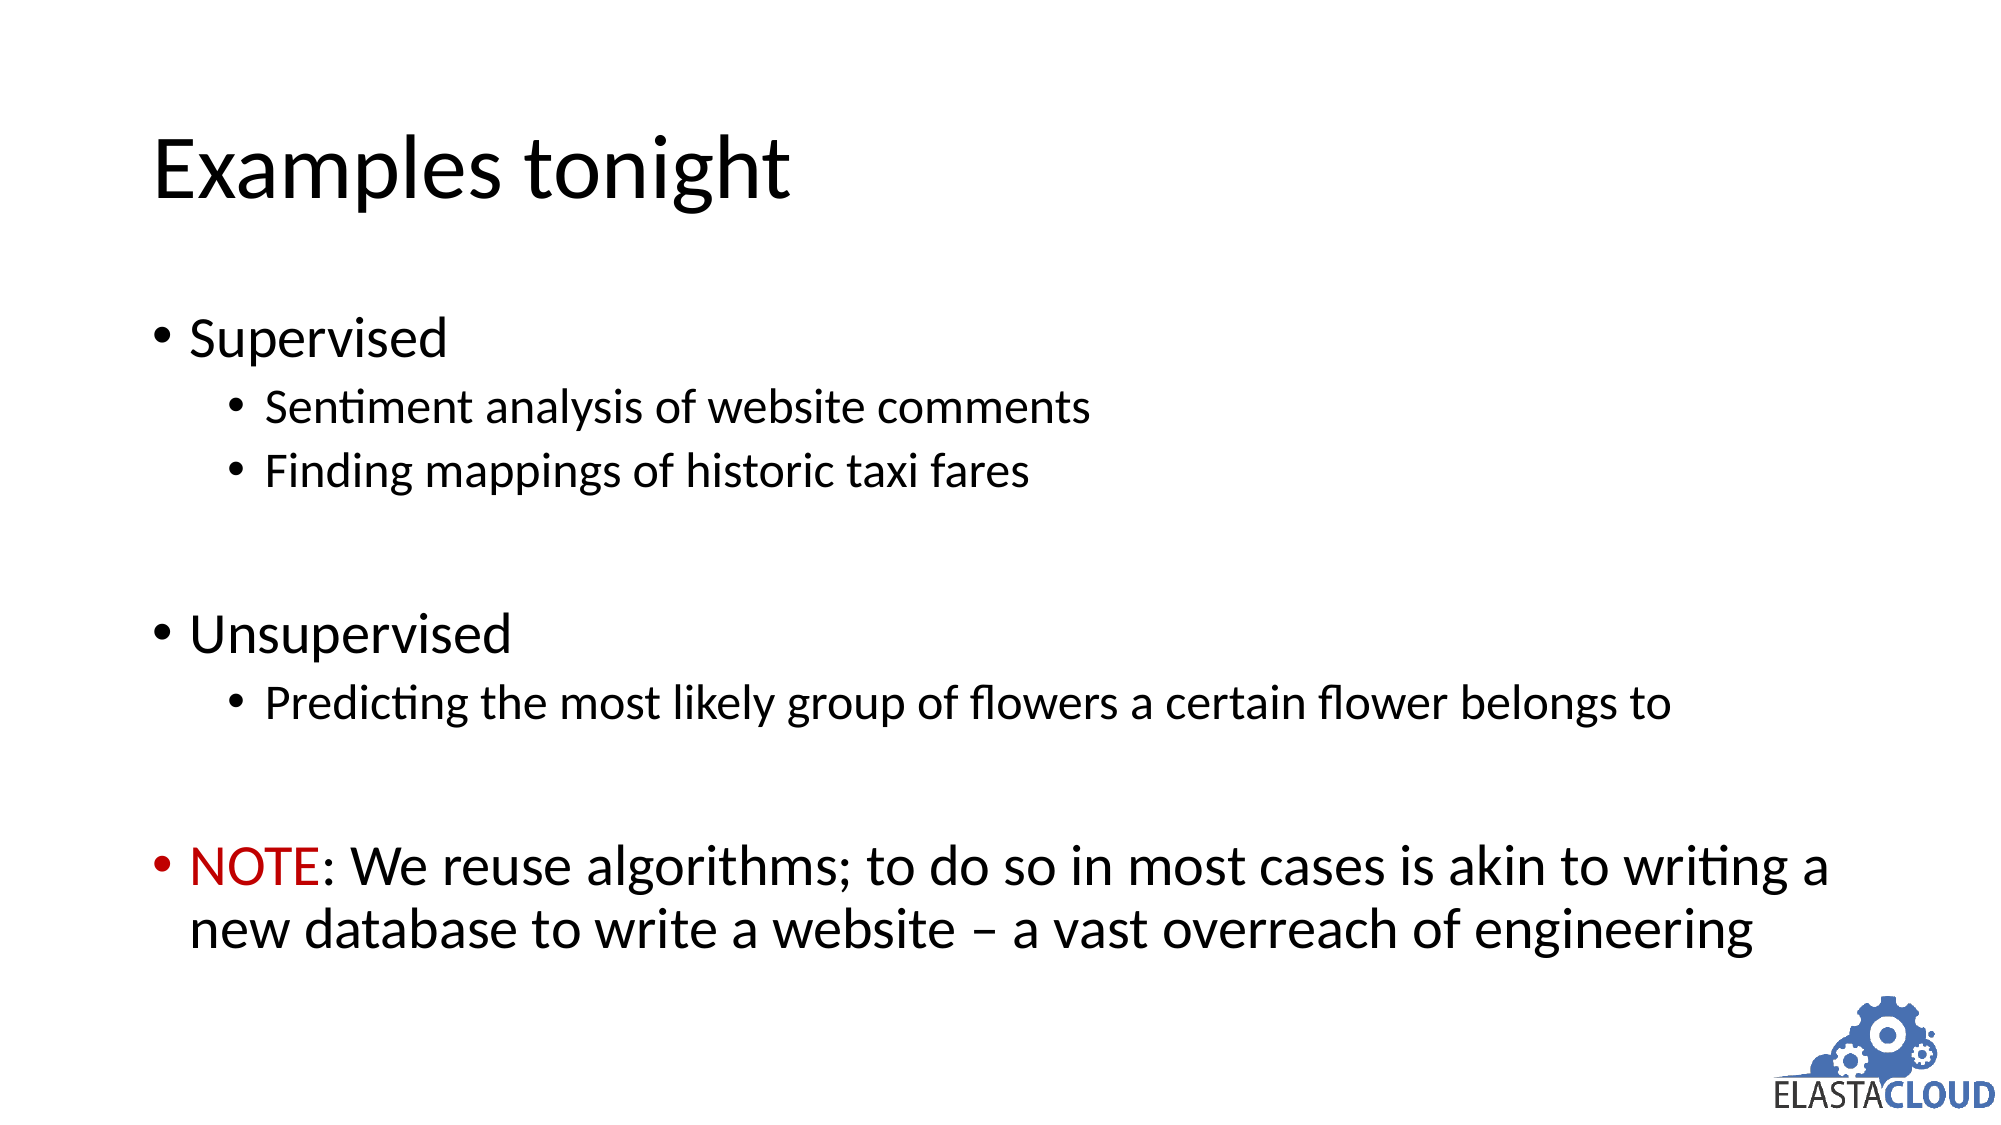

# Examples tonight
Supervised
Sentiment analysis of website comments
Finding mappings of historic taxi fares

Unsupervised
Predicting the most likely group of flowers a certain flower belongs to

NOTE: We reuse algorithms; to do so in most cases is akin to writing a new database to write a website – a vast overreach of engineering